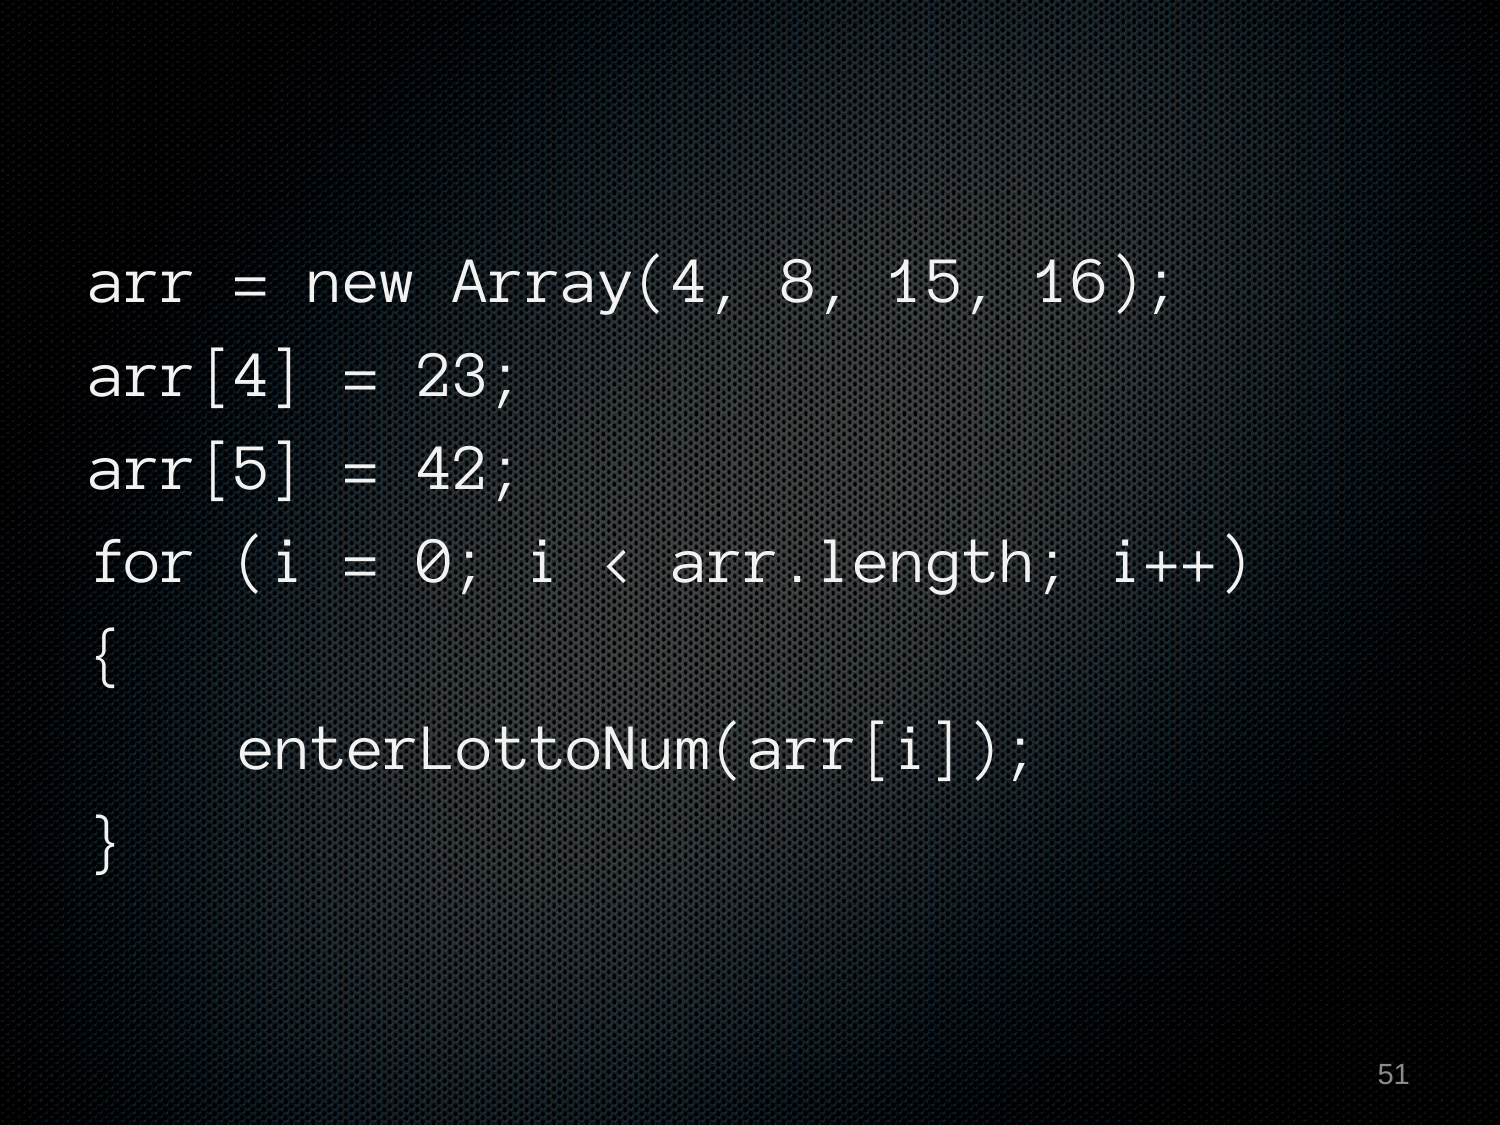

arr = new Array(4, 8, 15, 16);
arr[4] = 23;
arr[5] = 42;
for (i = 0; i < arr.length; i++)
{
	enterLottoNum(arr[i]);
}
51